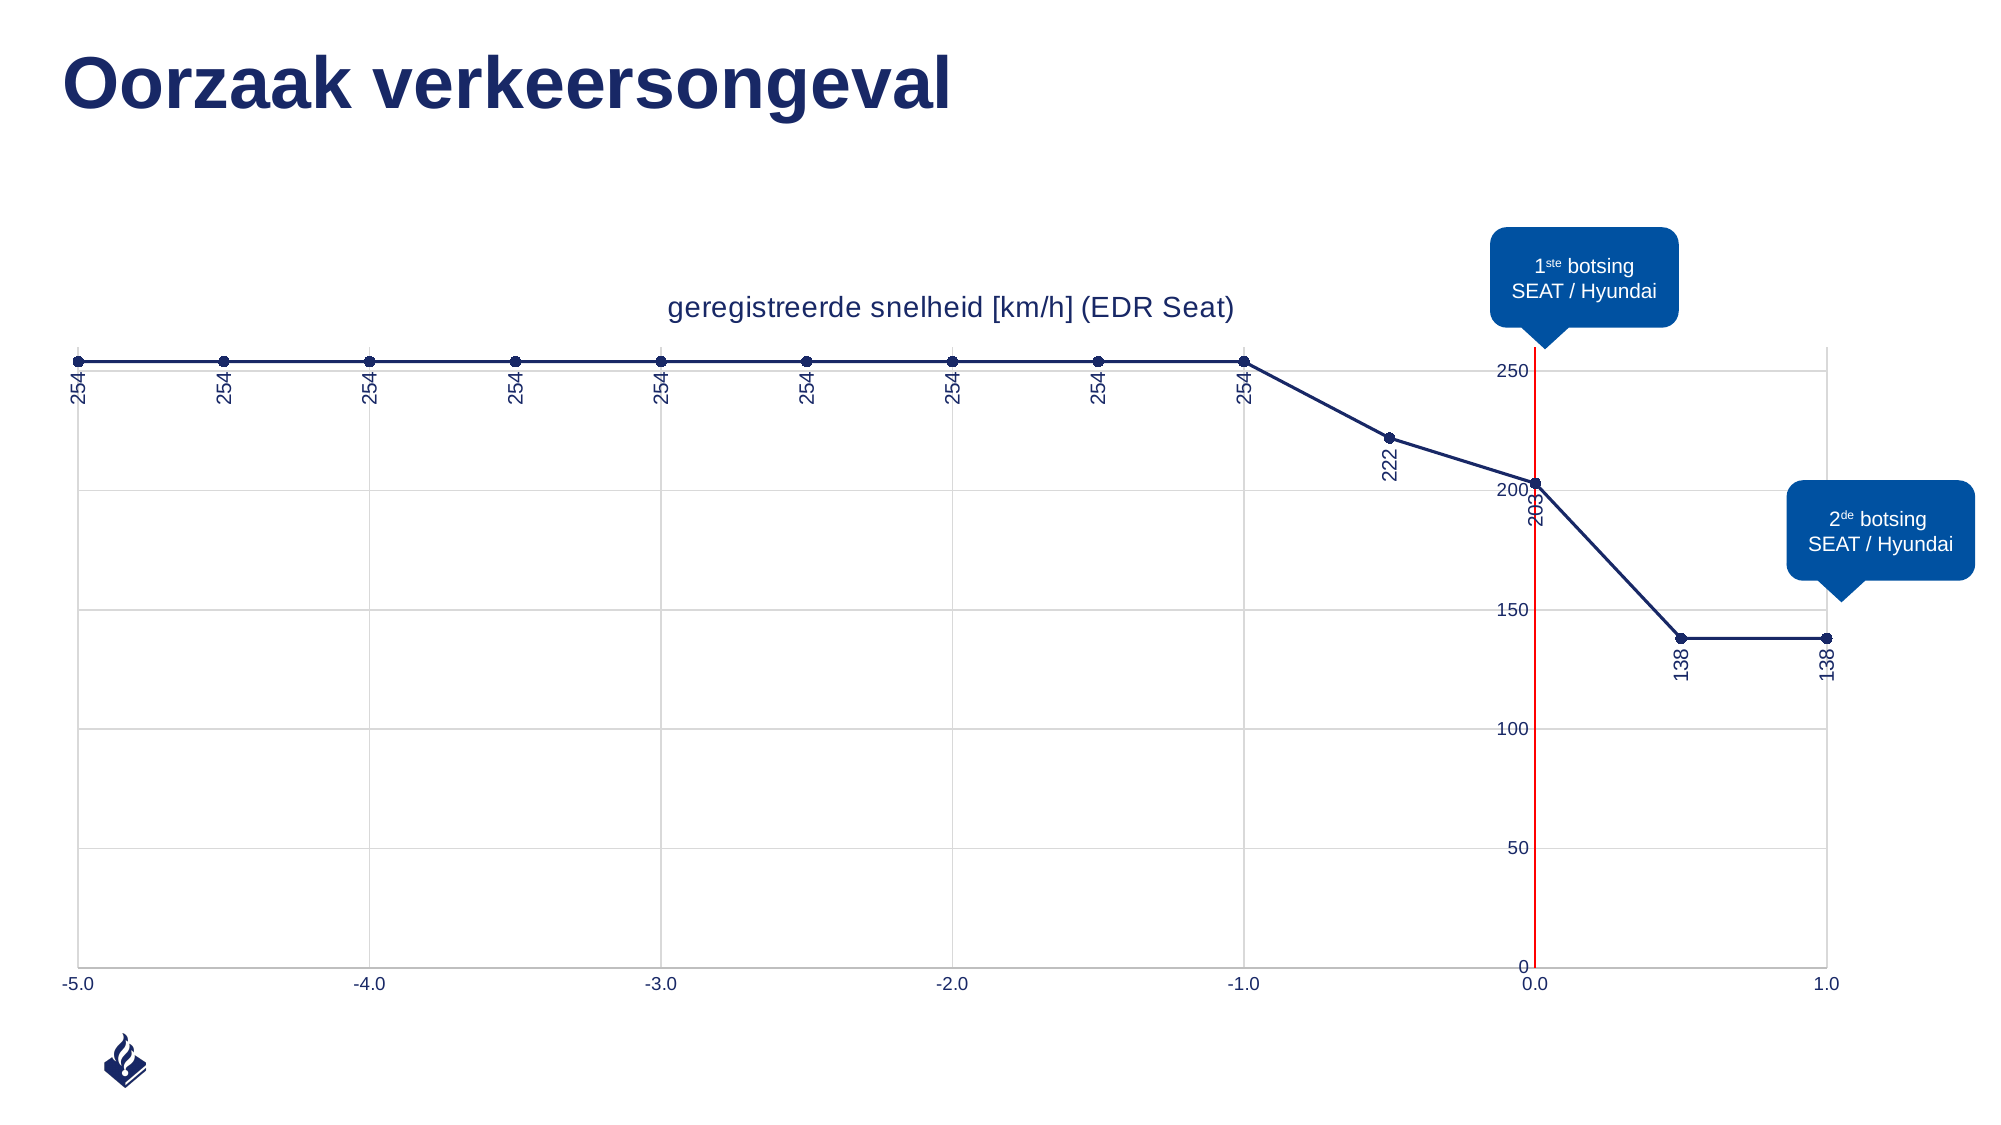

# Oorzaak verkeersongeval
1ste botsing SEAT / Hyundai

### Chart: geregistreerde snelheid [km/h] (EDR Seat)

| Category | snelheid [km/h] |
|---|---|
2de botsing
SEAT / Hyundai